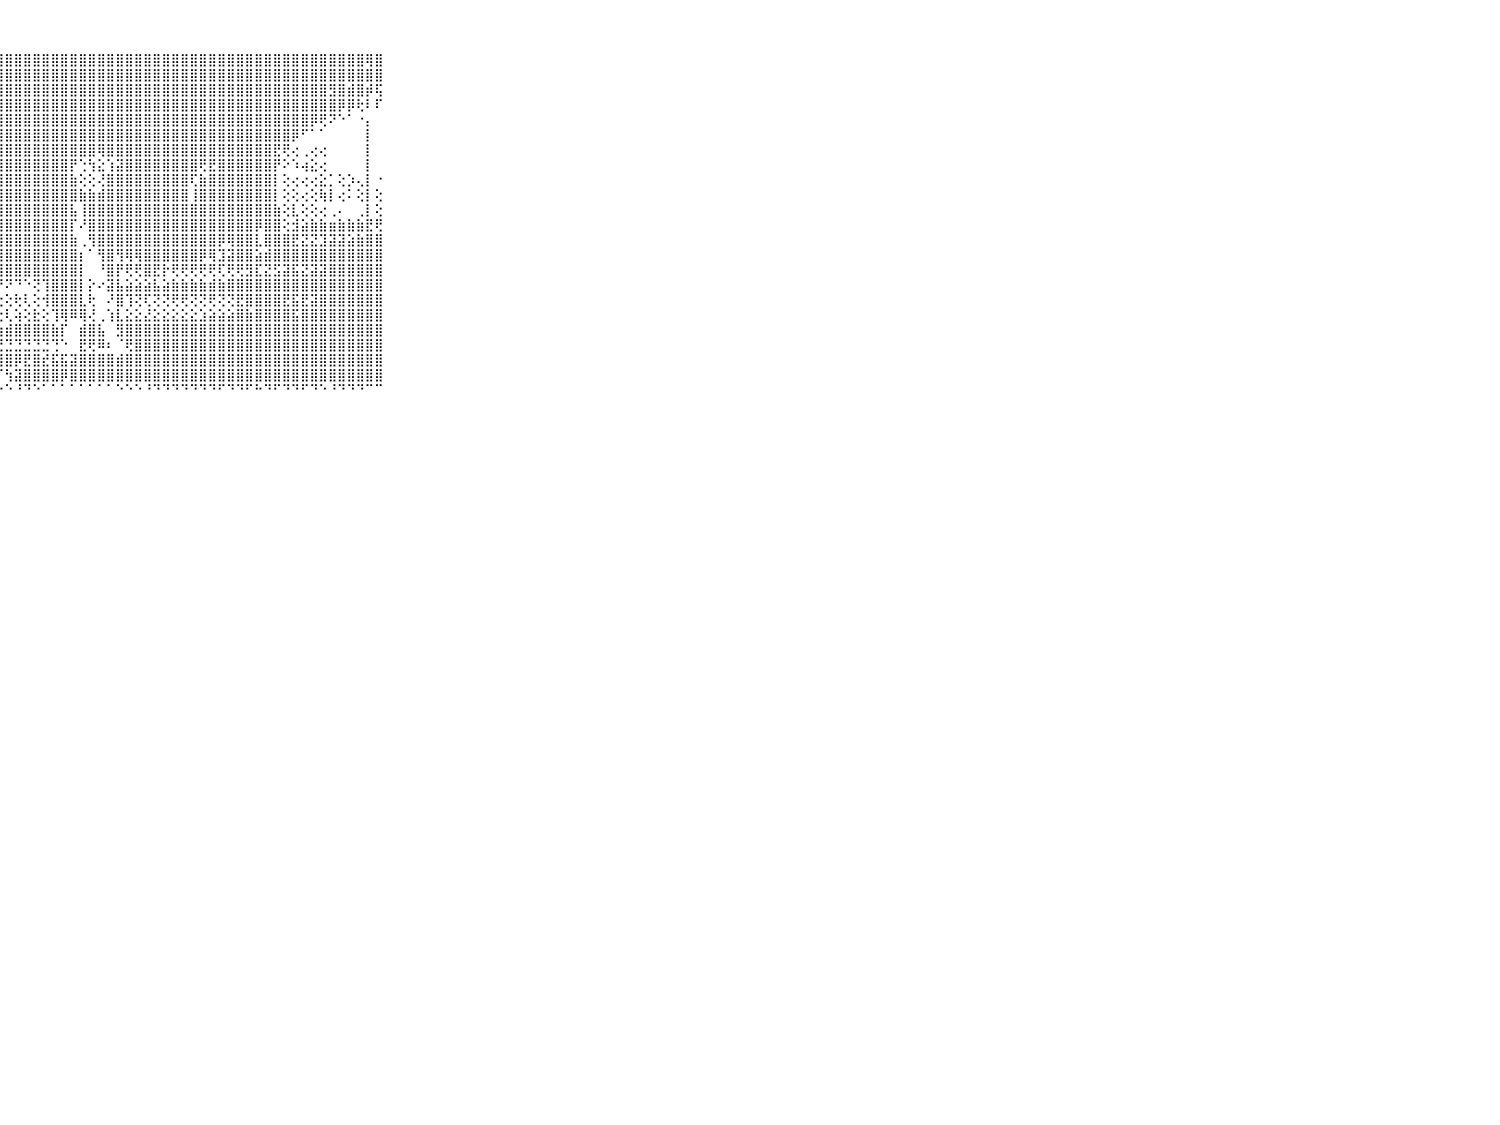

⠀⠀⠀⠀⠀⠀⠀⠀⠀⠀⠀⣿⣿⣿⣿⣿⣿⣿⣿⣿⣿⣿⣿⣿⣿⣿⣿⣿⣿⣿⣿⣿⣿⣿⣿⣿⣿⣿⣿⣿⣿⣿⣿⣿⣿⣿⣿⣿⣿⣿⣿⣿⣿⣿⣿⣿⣿⣿⣿⣿⣿⣿⣿⣿⣿⣿⣿⢿⣿⠀⠀⠀⠀⠀⠀⠀⠀⠀⠀⠀⠀
⠀⠀⠀⠀⠀⠀⠀⠀⠀⠀⠀⣿⣿⣿⣿⣿⣿⣿⣿⣿⣿⣿⣿⣿⣿⣿⣿⣿⣿⣿⣿⣿⣿⣿⣿⣿⣿⣿⣿⣿⣿⣿⣿⣿⣿⣿⣿⣿⣿⣿⣿⣿⣿⣿⣿⣿⣿⣿⣿⣿⣿⣿⣿⣿⣿⣿⣿⣿⣿⠀⠀⠀⠀⠀⠀⠀⠀⠀⠀⠀⠀
⠀⠀⠀⠀⠀⠀⠀⠀⠀⠀⠀⣿⣿⣿⣿⣿⣿⣿⣿⣿⣿⣿⣿⣿⣿⣿⣿⣿⣿⣿⣿⣿⣿⣿⣿⣿⣿⣿⣿⣿⣿⣿⣿⣿⣿⣿⣿⣿⣿⣿⣿⣿⣿⣿⣿⣿⣿⣿⣿⣿⣿⣿⣿⣻⣿⣾⣿⡾⢯⠀⠀⠀⠀⠀⠀⠀⠀⠀⠀⠀⠀
⠀⠀⠀⠀⠀⠀⠀⠀⠀⠀⠀⣿⣿⣿⣿⣿⣿⣿⣿⣿⣿⣿⣿⣿⣿⣿⣿⣿⣿⣿⣿⣿⣿⣿⣿⣿⣿⣿⣿⣿⣿⣿⣿⣿⣿⣿⣿⣿⣿⣿⣿⣿⣿⣿⣿⣿⣿⣿⣿⣿⣿⣿⣿⣿⡿⡿⢗⠇⠏⠀⠀⠀⠀⠀⠀⠀⠀⠀⠀⠀⠀
⠀⠀⠀⠀⠀⠀⠀⠀⠀⠀⠀⣿⣿⣿⣿⣿⣿⣿⣿⣿⣿⣿⣿⣿⣿⣿⣿⣿⣿⣿⣿⣿⣿⣿⣿⣿⣿⣿⣿⣿⣿⣿⣿⣿⣿⣿⣿⣿⣿⣿⣿⣿⣿⣿⣿⣿⣿⣿⣿⣿⣿⡿⢟⠝⠑⠁⠐⡄⠀⠀⠀⠀⠀⠀⠀⠀⠀⠀⠀⠀⠀
⠀⠀⠀⠀⠀⠀⠀⠀⠀⠀⠀⣿⣿⣿⣿⣿⣿⣿⣿⣿⣿⣿⣿⣿⣿⣿⣿⣿⣿⣿⣿⣿⣿⣿⣿⣿⣿⣿⣿⣿⣿⣿⣿⣿⣿⣿⣿⣿⣿⣿⣿⣿⣿⣿⣿⣿⣿⣿⣿⡿⠋⠁⠁⠀⠀⠀⠀⡇⠀⠀⠀⠀⠀⠀⠀⠀⠀⠀⠀⠀⠀
⠀⠀⠀⠀⠀⠀⠀⠀⠀⠀⠀⣿⣿⢿⢯⢝⢜⢗⢣⢵⣜⢝⢻⣿⣿⣿⣿⣿⣿⣿⣿⣿⣿⣿⣿⣿⣿⣿⢿⣿⣿⣿⣿⣿⣿⣿⣿⣿⣿⣿⣿⣿⣿⣿⣿⣿⣿⣟⢟⢔⢀⢔⢔⠀⠀⠀⠀⡇⠀⠀⠀⠀⠀⠀⠀⠀⠀⠀⠀⠀⠀
⠀⠀⠀⠀⠀⠀⠀⠀⠀⠀⠀⡿⢕⢕⢕⢕⢜⢕⢕⡕⢝⢷⣧⡜⢻⣿⣿⣿⣿⣿⣿⣿⣿⣿⣿⡟⢑⢳⣕⢱⣽⣿⣿⣿⣿⣿⣿⣿⣿⢟⣟⣿⣿⣿⣿⣿⣿⡟⠕⠱⢴⣕⢔⠀⠀⠀⠀⡇⠀⠀⠀⠀⠀⠀⠀⠀⠀⠀⠀⠀⠀
⠀⠀⠀⠀⠀⠀⠀⠀⠀⠀⠀⣿⣾⣷⣾⣷⣵⣷⣧⣕⣇⡕⢿⣿⡕⣿⣿⣿⣿⣿⣿⣿⣿⣿⣿⣷⢕⢕⢜⣿⣿⣿⣿⣿⣿⣿⣿⣿⢏⣷⣿⣿⣿⣿⣿⣿⣿⡇⢕⢔⢔⢔⣕⡁⢕⡱⢄⡇⠐⠀⠀⠀⠀⠀⠀⠀⠀⠀⠀⠀⠀
⠀⠀⠀⠀⠀⠀⠀⠀⠀⠀⠀⣿⣿⣿⣿⣿⣿⣿⣿⣿⣿⣿⣿⣿⡇⢸⣿⣿⣿⣿⣿⣿⣿⣿⣿⣿⣷⣷⣾⣿⣿⣿⣿⣿⣿⣿⣿⣿⢸⣿⣿⣿⣿⣿⣿⣿⣿⡇⢕⢕⢔⢕⢷⡇⢔⠅⢕⡇⢕⠀⠀⠀⠀⠀⠀⠀⠀⠀⠀⠀⠀
⠀⠀⠀⠀⠀⠀⠀⠀⠀⠀⠀⣿⣿⣿⣿⣿⣿⣿⣿⣿⣿⣿⣿⣿⡧⢸⣿⣿⣿⣿⣿⣿⣿⣿⣿⣧⢸⣿⣿⣿⣿⣿⣿⣿⣿⣿⣿⣿⣿⣿⣿⣿⣿⣿⣿⣿⣿⣷⢕⣇⢕⢕⢔⢀⠄⠀⢀⡇⢕⠀⠀⠀⠀⠀⠀⠀⠀⠀⠀⠀⠀
⠀⠀⠀⠀⠀⠀⠀⠀⠀⠀⠀⣿⣿⣿⣿⣿⣿⣿⣿⣿⣿⣿⣿⣿⡇⢺⣿⣿⣿⣿⣿⣿⣿⣿⣿⡏⠜⣿⣿⣿⣿⣿⣿⣿⣿⣿⣿⣿⣿⣿⣿⣿⣿⣿⣿⡿⣿⣿⢕⣺⣵⣷⣷⣶⣷⣷⣷⣟⢟⠀⠀⠀⠀⠀⠀⠀⠀⠀⠀⠀⠀
⠀⠀⠀⠀⠀⠀⠀⠀⠀⠀⠀⣿⣿⣿⣿⣿⣿⣿⣿⣿⣿⣿⣿⣿⡇⢸⣿⣿⣿⣿⣿⣿⣿⣿⣿⣷⢀⢻⣿⣿⣿⣿⣿⣿⣿⣿⣿⣿⣿⣿⣿⡿⢿⣿⣿⣇⣿⣿⣿⣟⣝⣝⣹⣽⣽⣵⣷⣿⣿⠀⠀⠀⠀⠀⠀⠀⠀⠀⠀⠀⠀
⠀⠀⠀⠀⠀⠀⠀⠀⠀⠀⠀⣿⣿⣿⣿⣿⣿⣿⣿⣿⣿⣿⣿⣿⣟⢸⣿⣿⣿⣿⣿⣿⣿⣿⣿⣿⡆⠁⢻⣿⢻⢿⢿⣿⣿⣿⣿⣿⣿⡿⢿⣹⣽⣿⣿⣵⣾⣿⣿⣿⣿⣿⣿⣿⣿⣿⣿⣿⣿⠀⠀⠀⠀⠀⠀⠀⠀⠀⠀⠀⠀
⠀⠀⠀⠀⠀⠀⠀⠀⠀⠀⠀⣿⣿⣿⣿⣿⣿⣿⣿⣿⣿⣿⣿⣿⡯⢸⣿⣿⣿⣿⣿⣿⣿⣿⣿⣿⡇⠀⠘⣿⡟⢟⢟⣿⣟⡗⢟⢟⢟⢟⢟⢏⢟⢟⣻⣏⣝⣫⣽⣯⣝⣽⣽⣿⣿⣿⣿⣿⣿⠀⠀⠀⠀⠀⠀⠀⠀⠀⠀⠀⠀
⠀⠀⠀⠀⠀⠀⠀⠀⠀⠀⠀⣿⣿⣿⣿⣿⣟⣻⣿⣿⣿⣟⣟⣏⣱⡵⢿⠟⠝⠙⠑⢝⢹⣿⣿⣿⡇⡕⠔⣽⣧⣵⣵⣵⣧⣵⣷⣷⣷⣷⣾⣷⣿⣿⣿⣿⣿⣿⣿⣿⣿⣿⣿⣿⣿⣿⣿⣿⣿⠀⠀⠀⠀⠀⠀⠀⠀⠀⠀⠀⠀
⠀⠀⠀⠀⠀⠀⠀⠀⠀⠀⠀⣿⣿⣿⣾⣿⢿⢿⢟⢛⢟⣝⣽⣵⡔⢔⢔⢔⢕⢗⢇⢕⢺⣿⣿⣿⣇⢗⠀⠜⣿⢹⢝⢏⢝⢝⢟⢟⢝⢝⢟⢝⢝⣟⣿⣿⣿⣿⣟⣯⣟⣽⣿⣿⣿⣿⣿⣿⣿⠀⠀⠀⠀⠀⠀⠀⠀⠀⠀⠀⠀
⠀⠀⠀⠀⠀⠀⠀⠀⠀⠀⠀⢝⢍⣕⡔⡕⢕⣕⣿⣟⣿⣿⣯⣟⣣⢕⣱⣕⢇⢵⢕⣗⢕⢹⢿⠿⢿⢜⢀⢱⣇⣕⣕⣜⣕⣕⣕⣕⣕⣱⣵⣵⣵⣿⣷⣿⣿⣿⣿⣯⣿⣿⣿⣿⣿⣿⣿⣿⣿⠀⠀⠀⠀⠀⠀⠀⠀⠀⠀⠀⠀
⠀⠀⠀⠀⠀⠀⠀⠀⠀⠀⠀⢕⣕⣵⣷⣷⣷⣾⣿⣿⣿⣿⣿⣿⣾⣷⣷⣷⣾⣿⣿⣿⣿⣷⡏⠀⣾⣿⣧⠀⣻⣿⣿⣿⣿⣿⣿⣿⣿⣿⣿⣿⣿⣿⣿⣿⣿⣿⣿⣿⣿⣿⣿⣿⣿⣿⣿⣿⣿⠀⠀⠀⠀⠀⠀⠀⠀⠀⠀⠀⠀
⠀⠀⠀⠀⠀⠀⠀⠀⠀⠀⠀⠕⢕⢕⢕⢕⢕⢣⢕⢕⢕⣕⣝⣝⣝⣝⣝⣙⣙⣙⣙⣙⣙⢙⠑⠀⣟⢟⠿⠆⠈⢟⣿⣿⣿⣿⣿⣿⣿⣿⣿⣿⣿⣿⣿⣿⣿⣿⣿⣿⣿⣿⣿⣿⣿⣿⣿⣿⣿⠀⠀⠀⠀⠀⠀⠀⠀⠀⠀⠀⠀
⠀⠀⠀⠀⠀⠀⠀⠀⠀⠀⠀⢕⣵⣷⣾⣾⢷⣷⣷⣷⣷⣾⢿⣿⣟⣿⣿⣿⣿⡿⣟⣿⣞⣯⣯⣽⣿⣿⣿⣿⣾⣿⣿⣿⣿⣿⣿⣿⣿⣿⣿⣿⣿⣿⣿⣿⣿⣿⣿⣿⣿⣿⣿⣿⣿⣿⣿⣿⣿⠀⠀⠀⠀⠀⠀⠀⠀⠀⠀⠀⠀
⠀⠀⠀⠀⠀⠀⠀⠀⠀⠀⠀⠜⠕⠜⠝⢇⢝⢝⢝⢹⢇⢿⢿⣿⡫⡾⢽⡏⢳⣽⣿⣿⣿⣿⡿⣿⣿⣿⣿⣿⣿⣿⣿⣿⣿⣿⣿⣿⣿⣿⣿⣿⣿⣿⣿⣿⣿⣿⣿⣿⣿⣿⣿⣿⣿⣿⣿⣿⣿⠀⠀⠀⠀⠀⠀⠀⠀⠀⠀⠀⠀
⠀⠀⠀⠀⠀⠀⠀⠀⠀⠀⠀⠀⠀⠀⠀⠀⠀⠀⠀⠀⠁⠑⠁⠑⠑⠑⠁⠑⠑⠘⠙⠑⠁⠁⠁⠁⠁⠁⠁⠁⠑⠑⠑⠘⠙⠙⠙⠙⠙⠙⠙⠋⠙⠙⠋⠓⠙⠋⠙⠙⠋⠙⠑⠘⠙⠙⠙⠉⠉⠀⠀⠀⠀⠀⠀⠀⠀⠀⠀⠀⠀